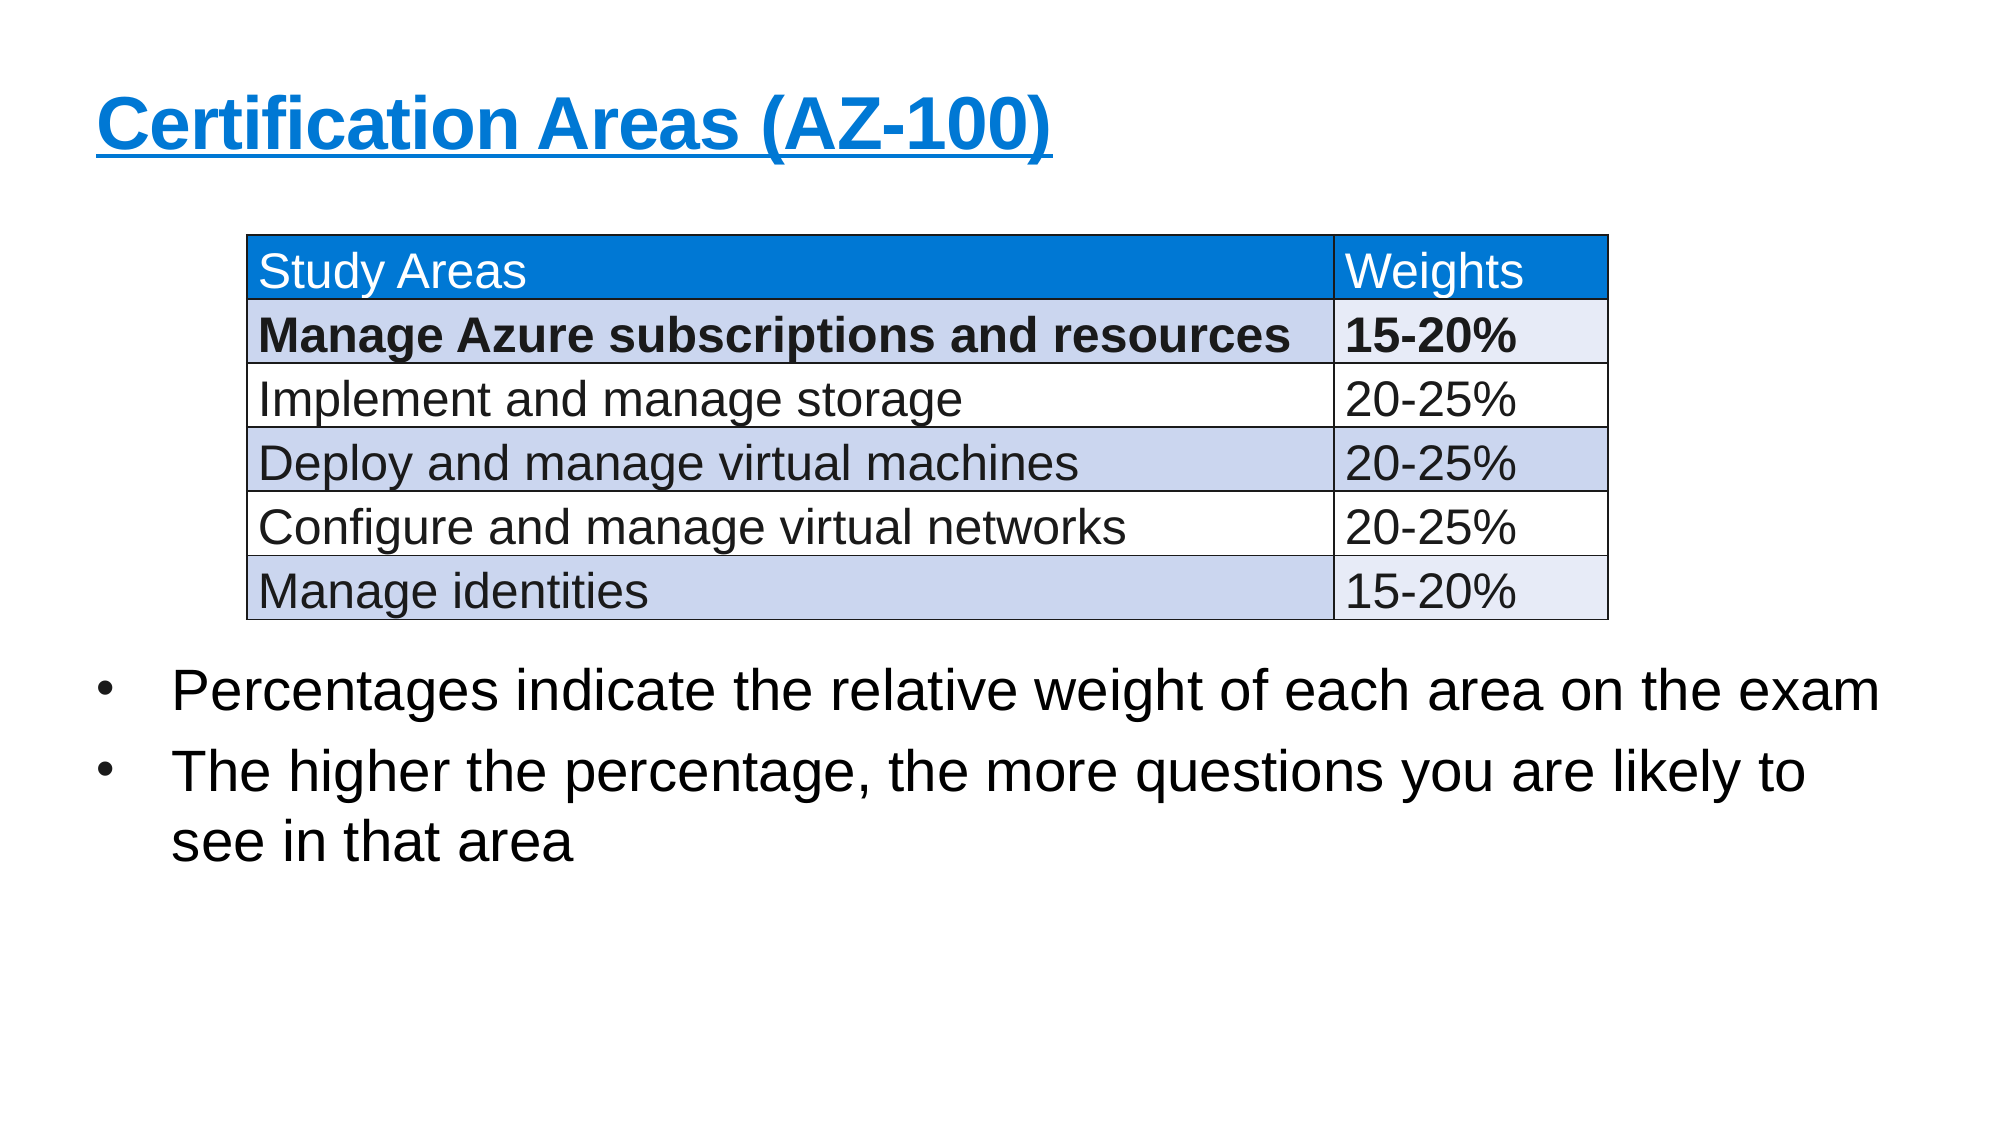

# Certification Areas (AZ-100)
| Study Areas | Weights |
| --- | --- |
| Manage Azure subscriptions and resources | 15-20% |
| Implement and manage storage | 20-25% |
| Deploy and manage virtual machines | 20-25% |
| Configure and manage virtual networks | 20-25% |
| Manage identities | 15-20% |

Percentages indicate the relative weight of each area on the exam
The higher the percentage, the more questions you are likely to see in that area